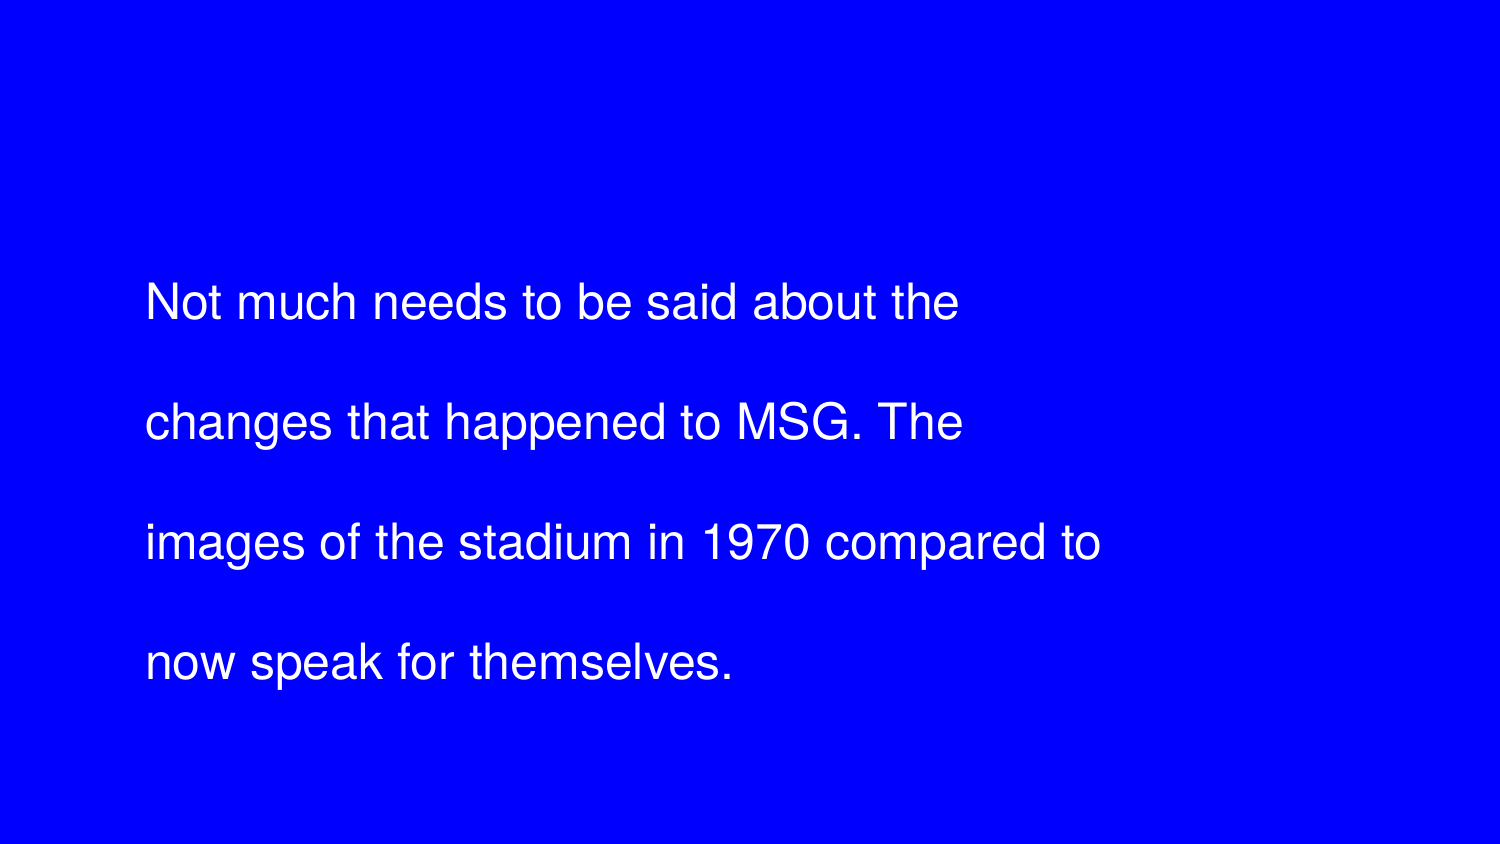

Not much needs to be said about the changes that happened to MSG. The images of the stadium in 1970 compared to now speak for themselves.